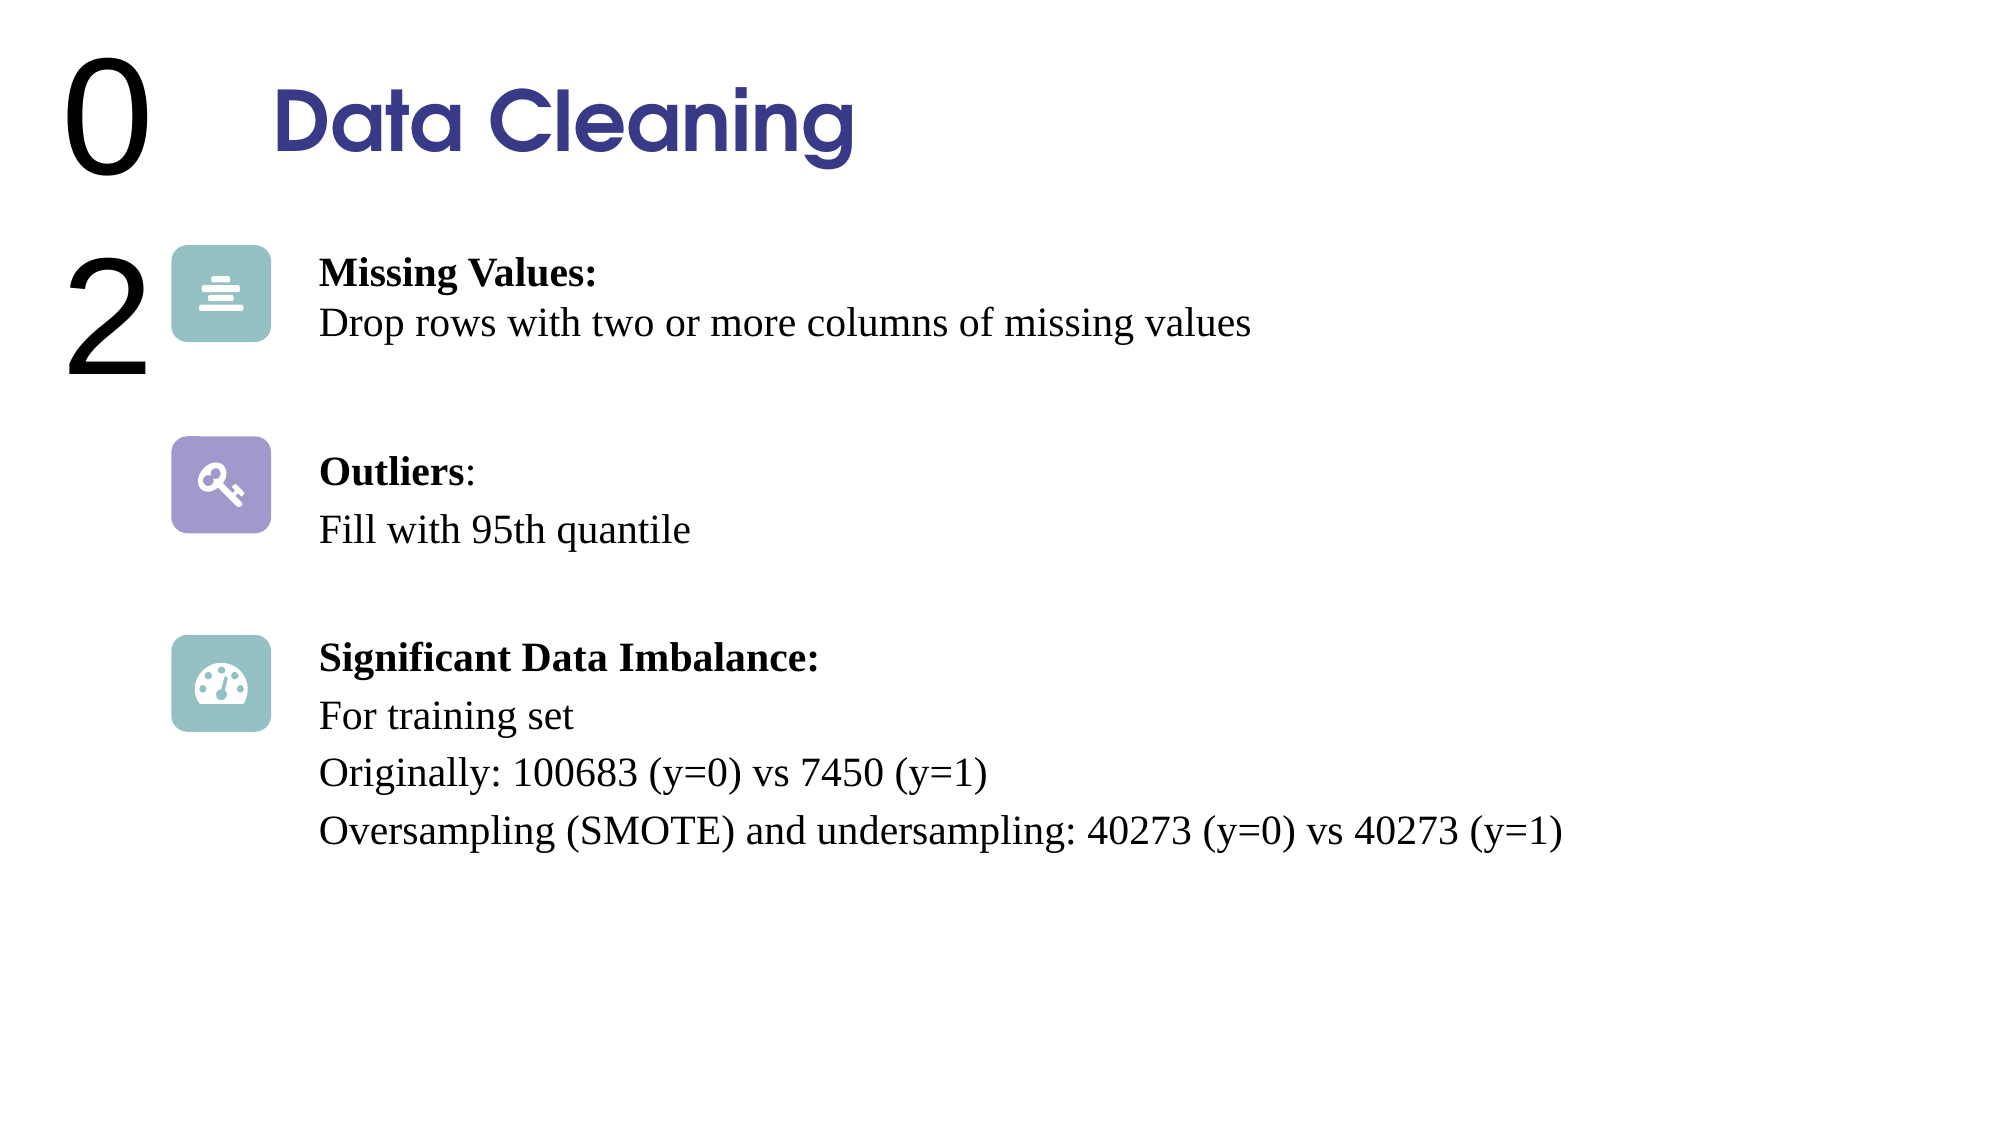

02
Data Cleaning
Missing Values:
Drop rows with two or more columns of missing values

Outliers:
Fill with 95th quantile

Significant Data Imbalance:
For training set
Originally: 100683 (y=0) vs 7450 (y=1)
Oversampling (SMOTE) and undersampling: 40273 (y=0) vs 40273 (y=1)